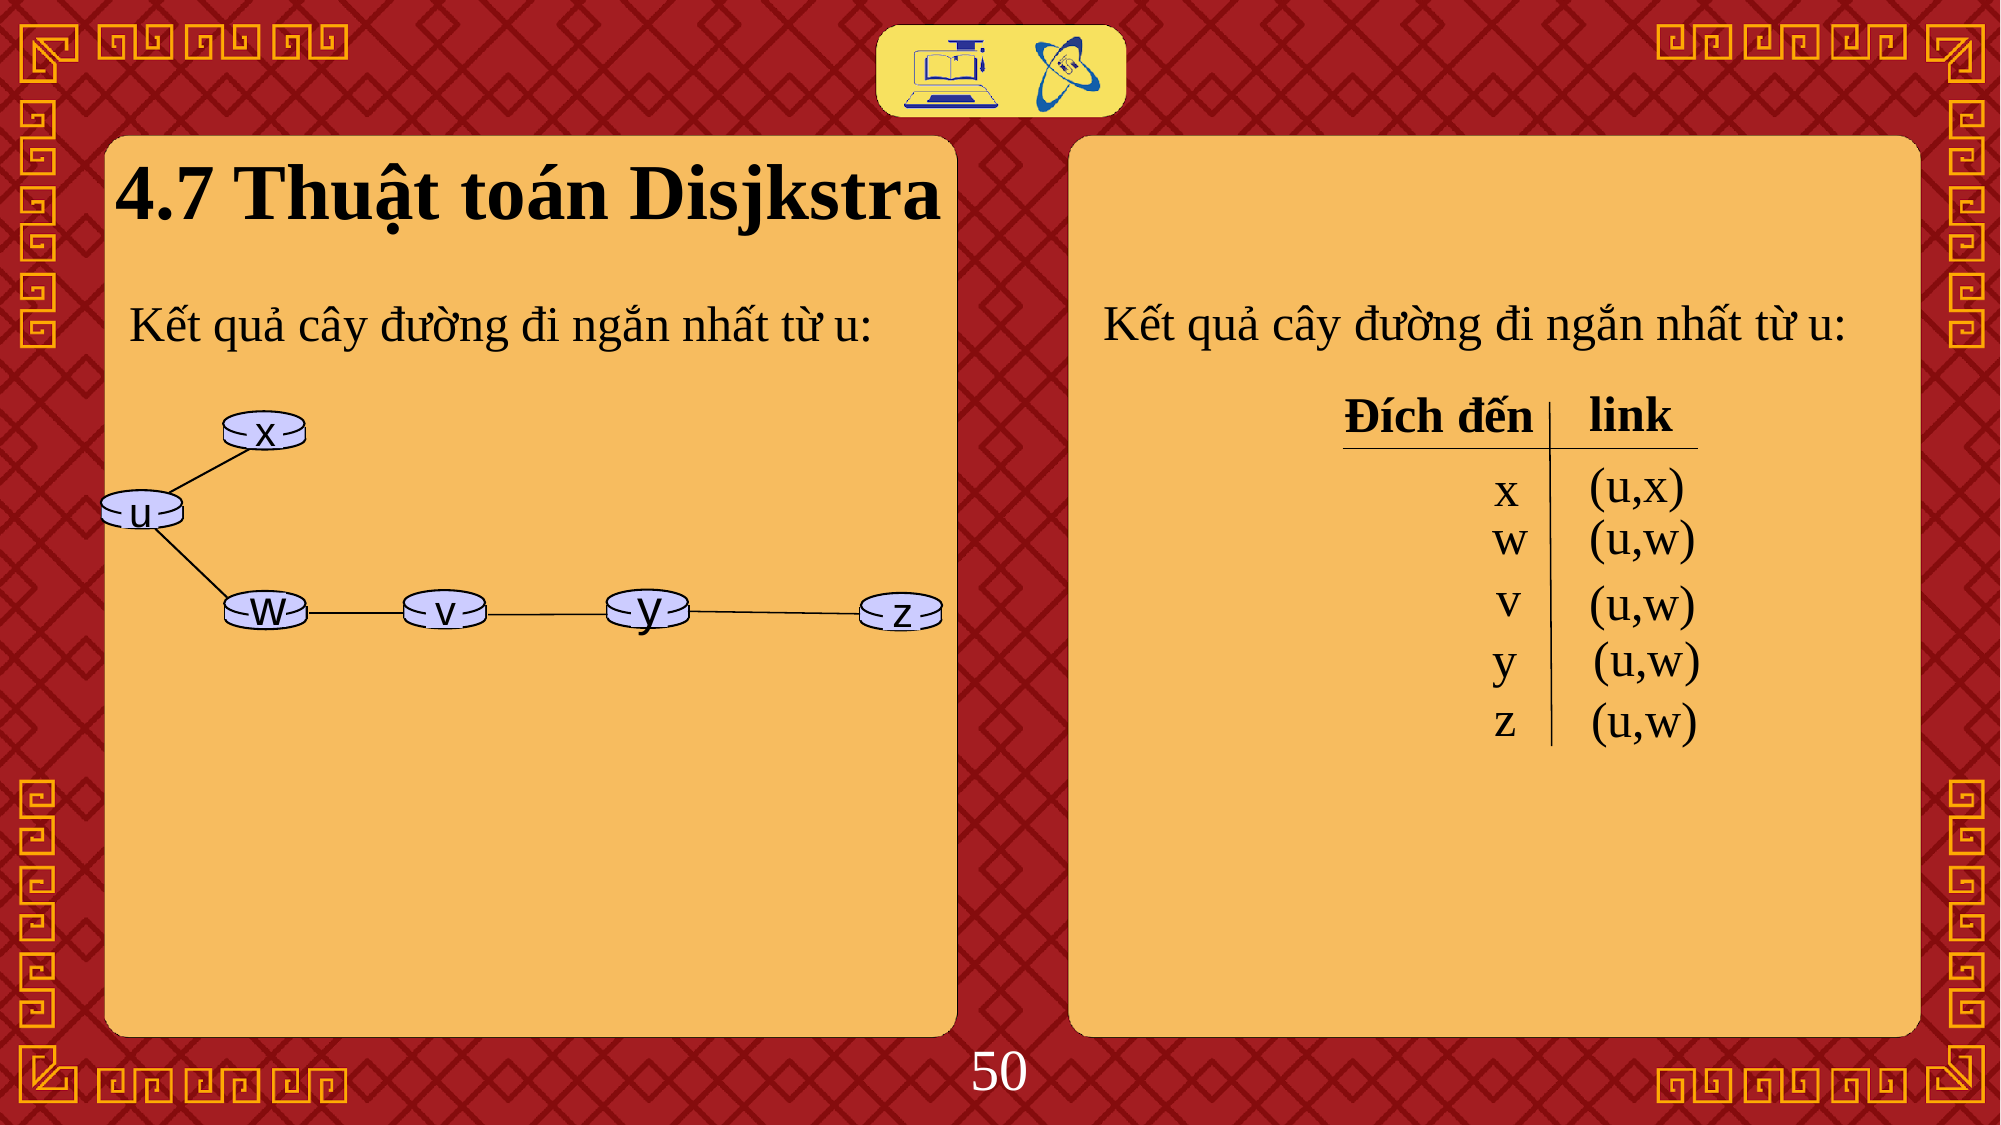

# 4.7 Thuật toán Disjkstra
Kết quả cây đường đi ngắn nhất từ u:
Kết quả cây đường đi ngắn nhất từ u:
link
Đích đến
(u,x)
x
(u,w)
w
v
(u,w)
(u,w)
y
z
(u,w)
x

u

w
y
v
z

50